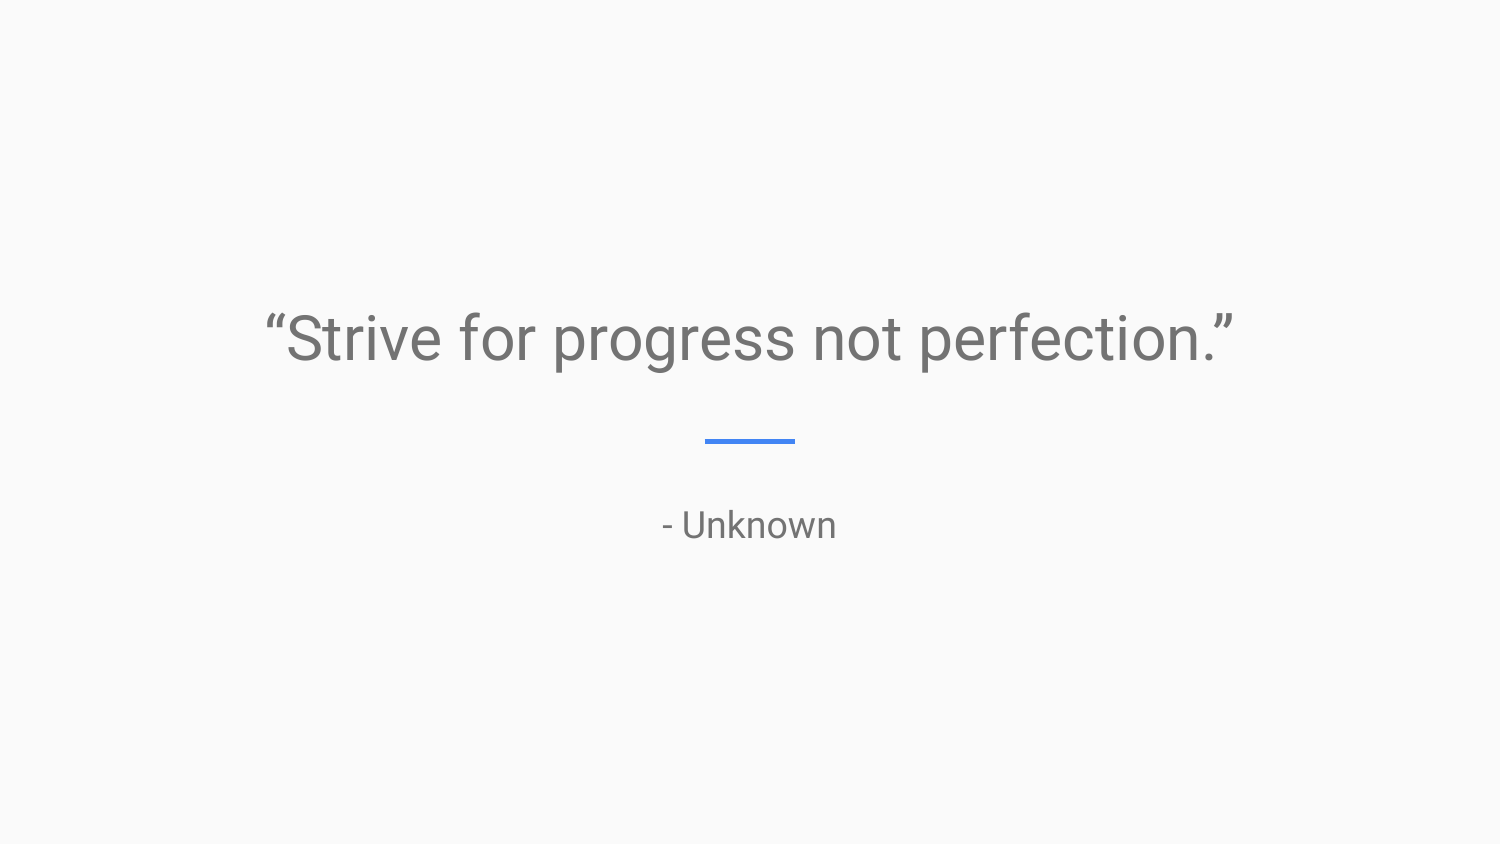

“Strive for progress not perfection.”
- Unknown